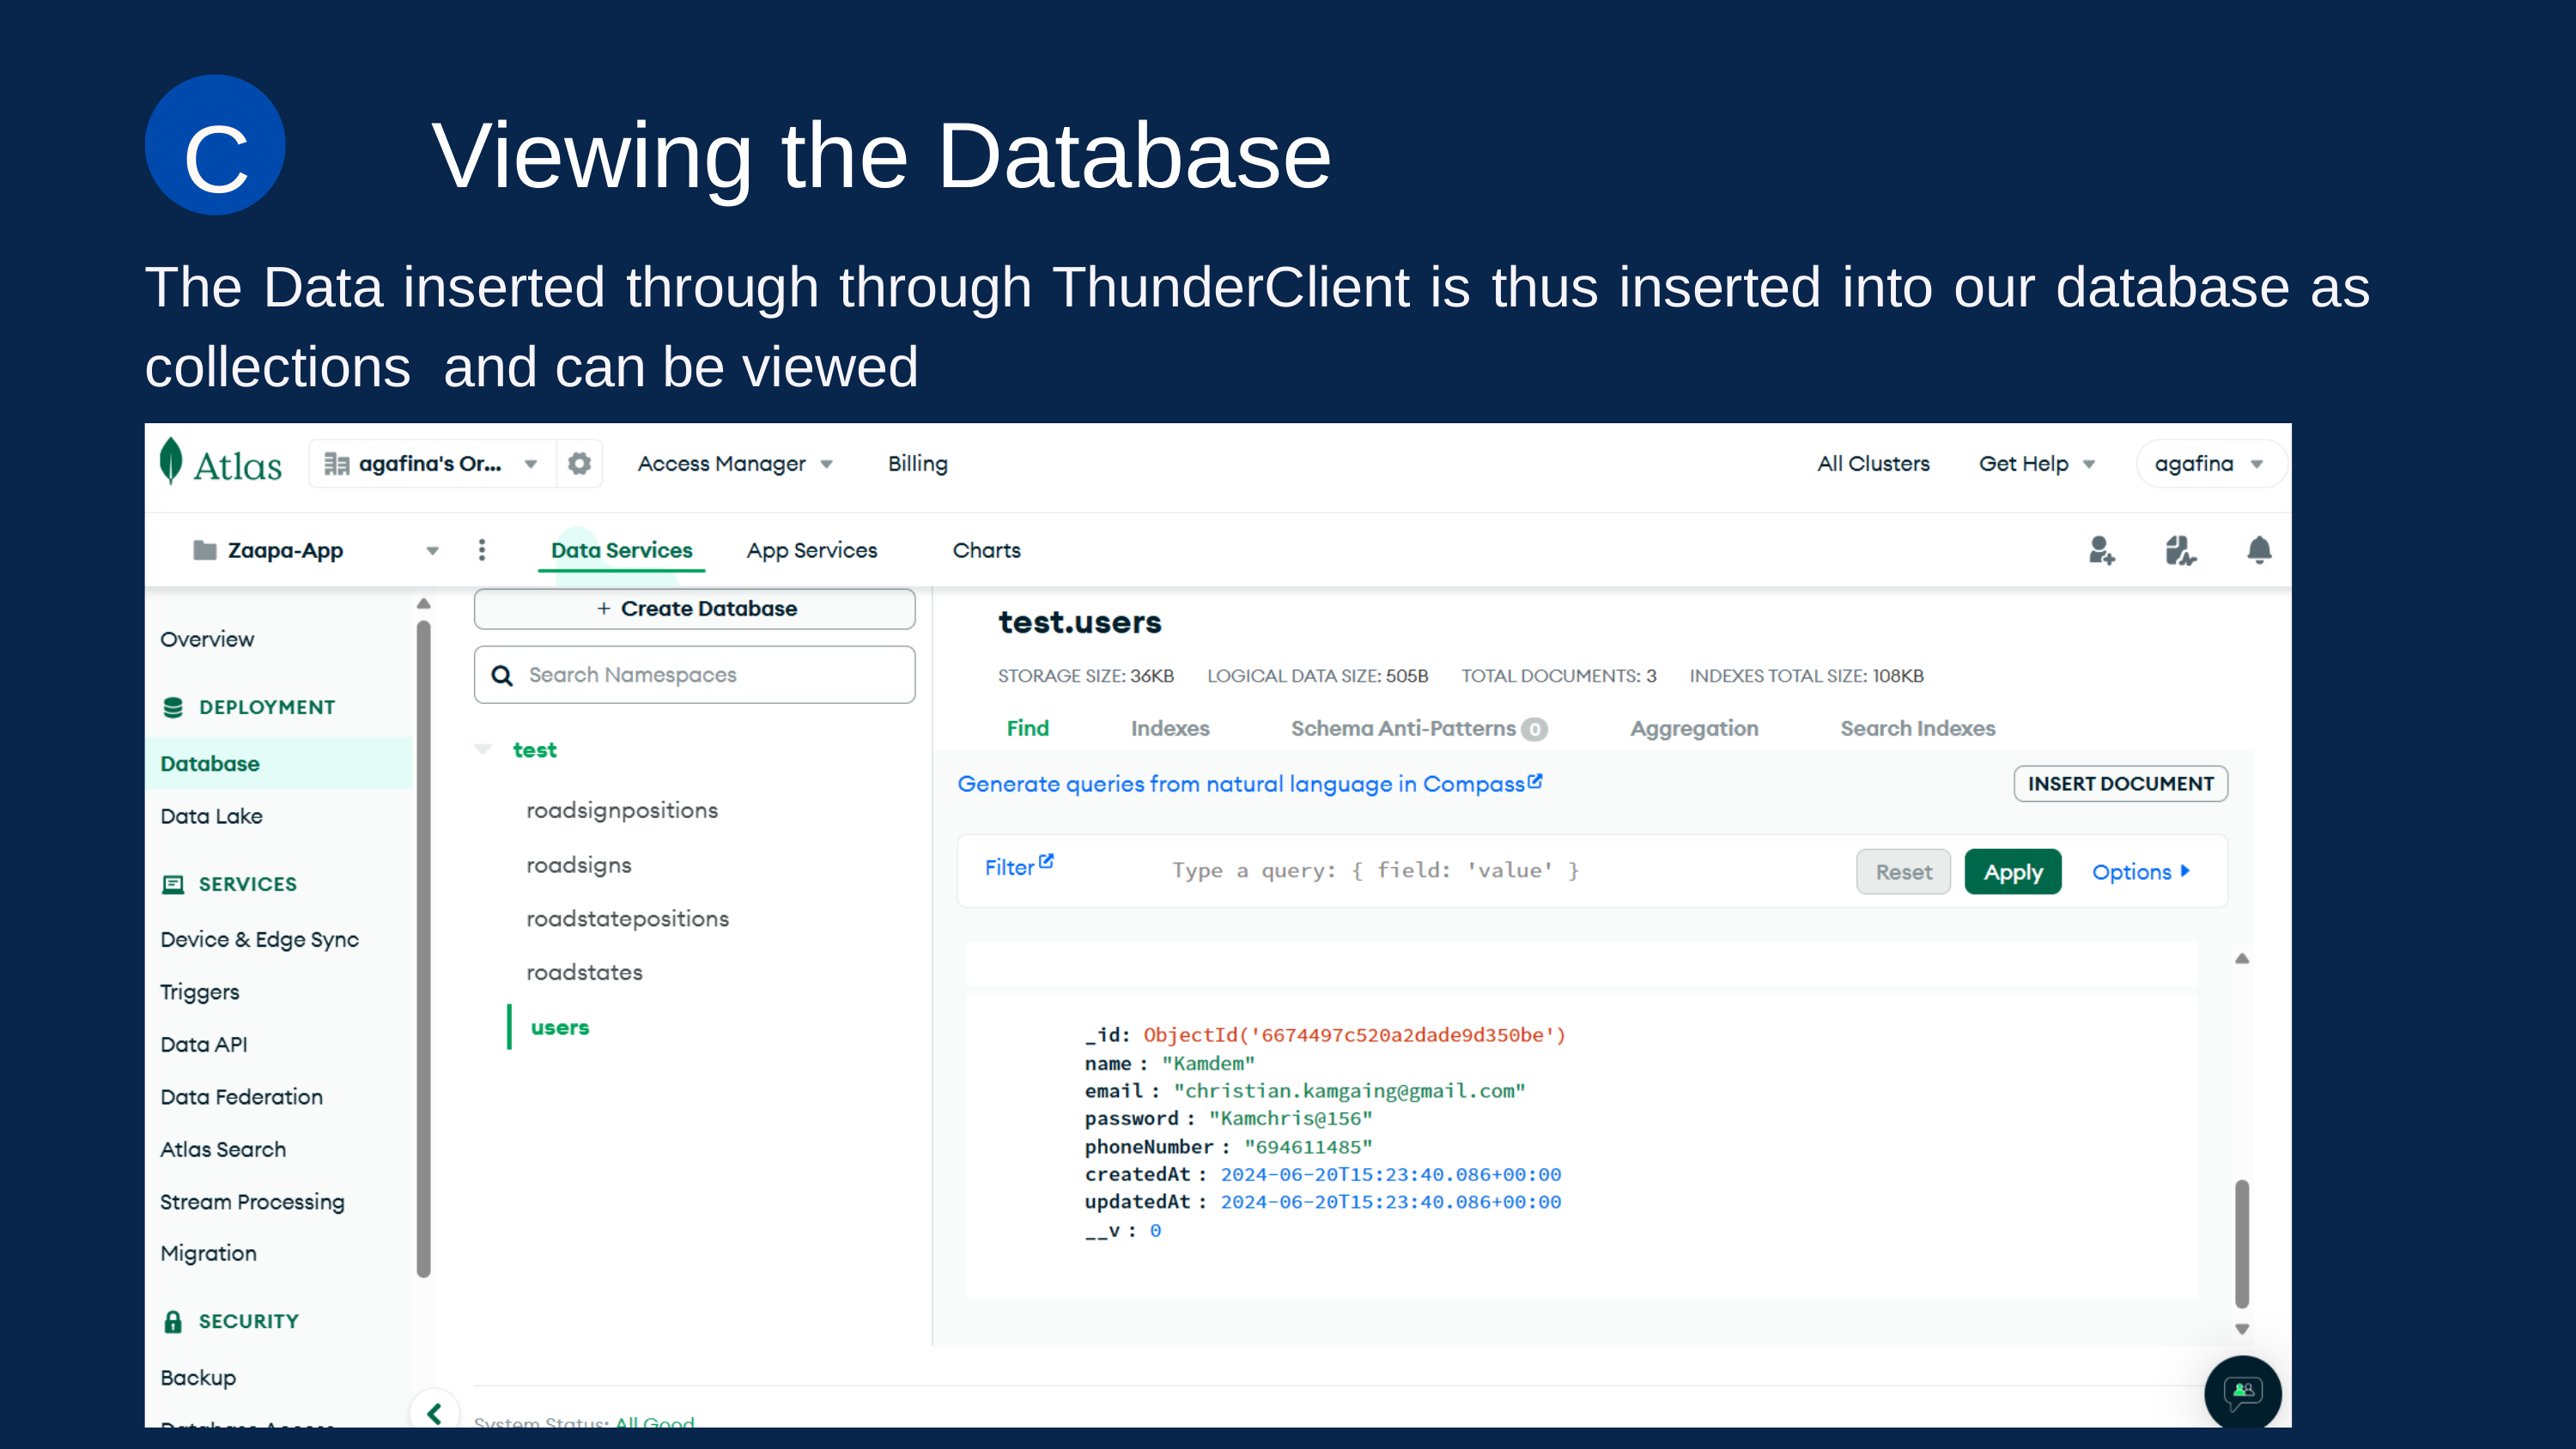

B
C
Viewing the Database
The Data inserted through through ThunderClient is thus inserted into our database as collections  and can be viewed